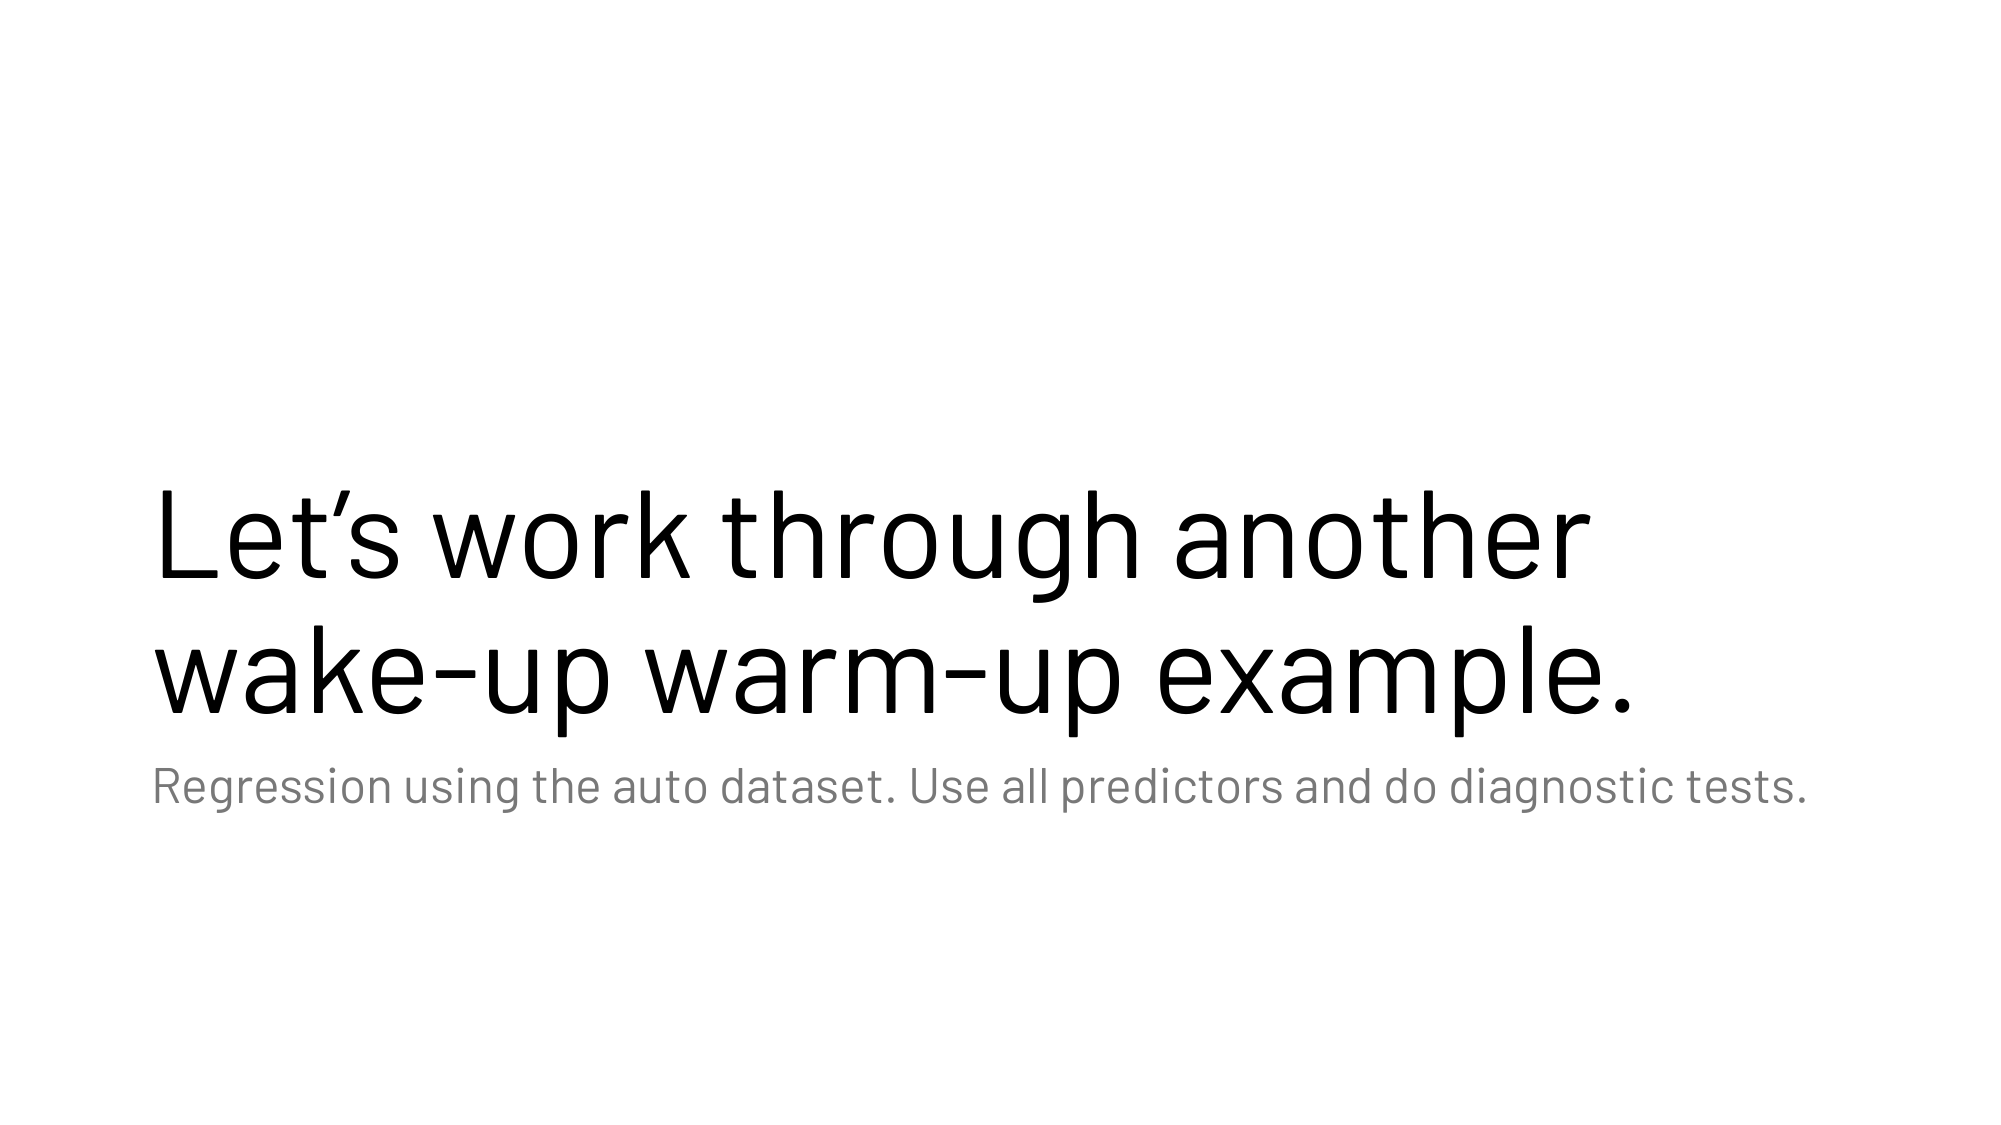

# Let’s work through another wake-up warm-up example.
Regression using the auto dataset. Use all predictors and do diagnostic tests.